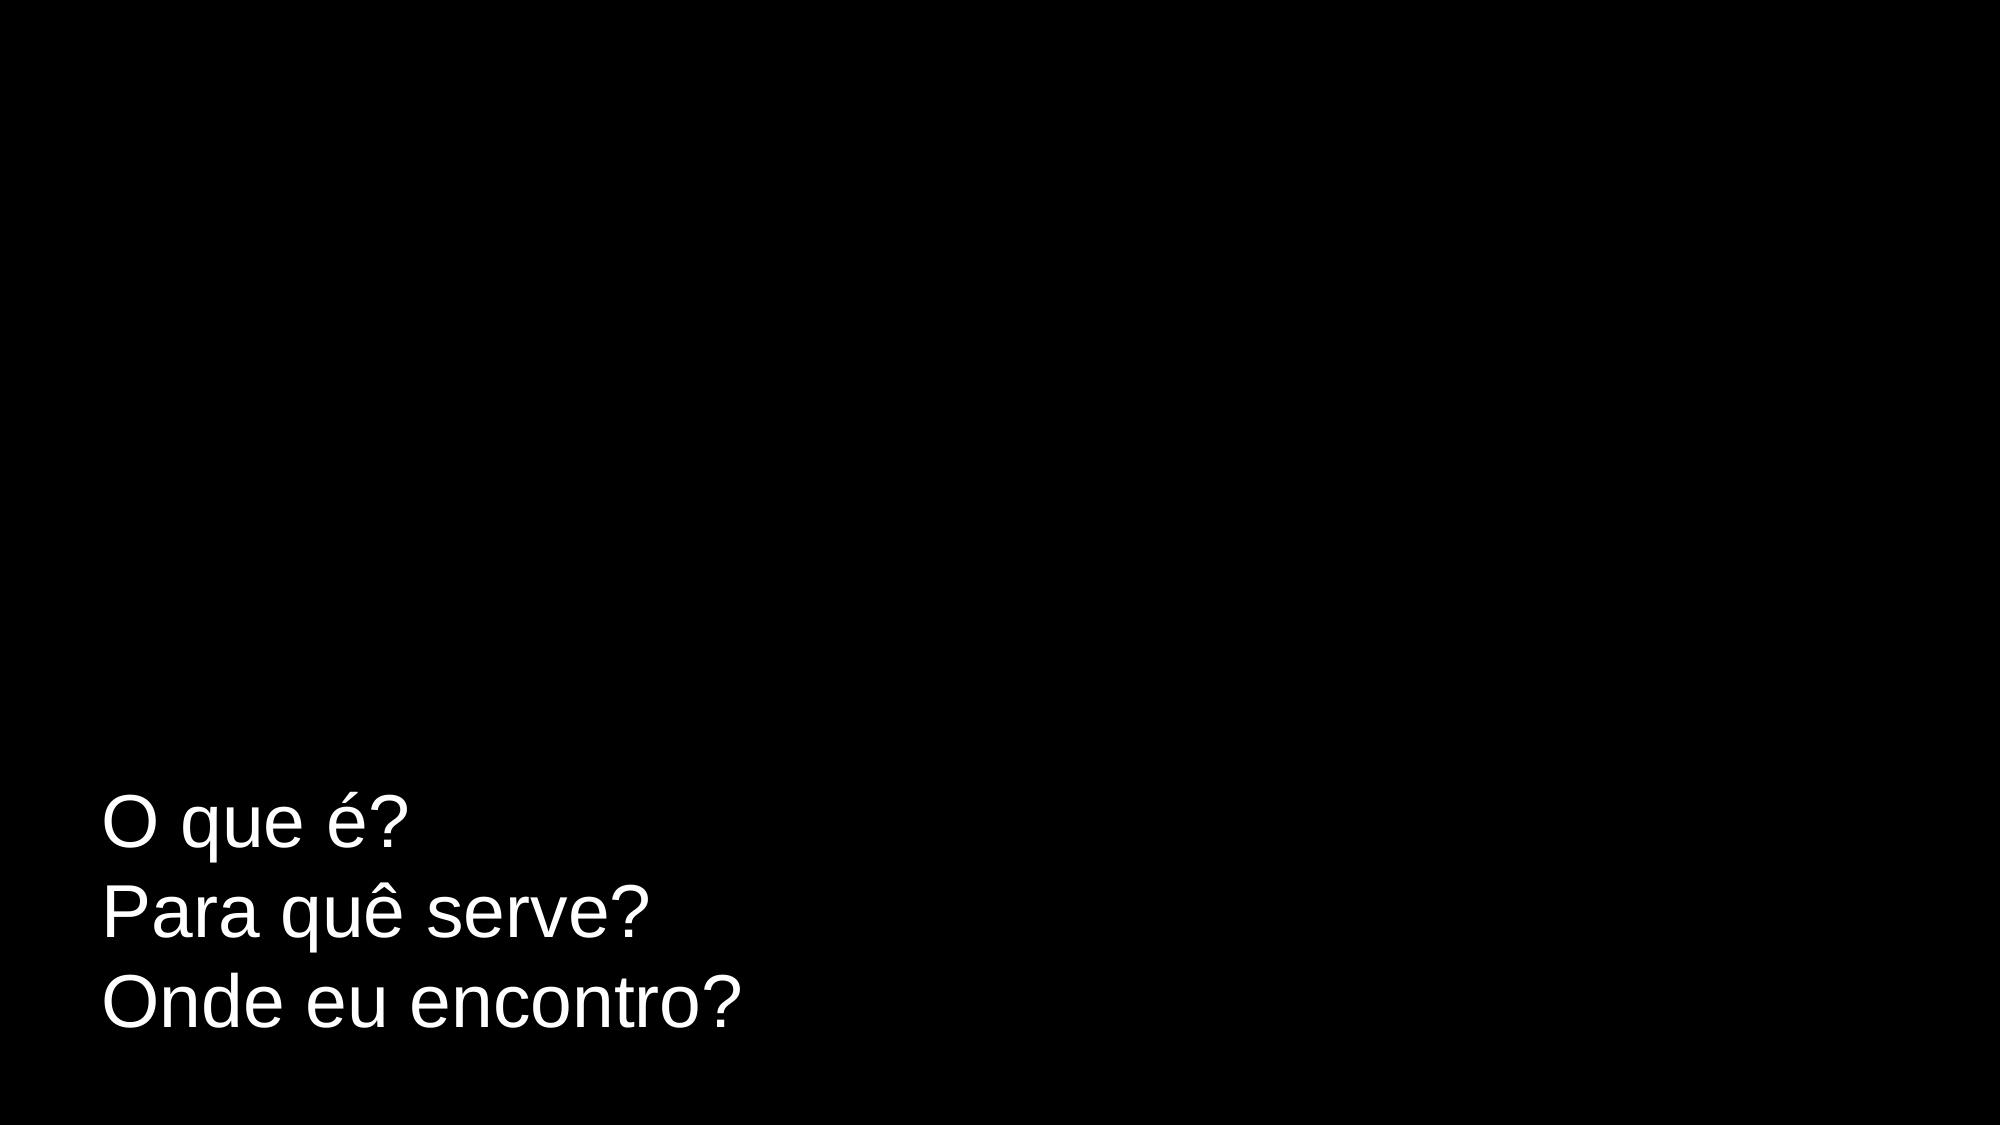

O que é?
Para quê serve?
Onde eu encontro?